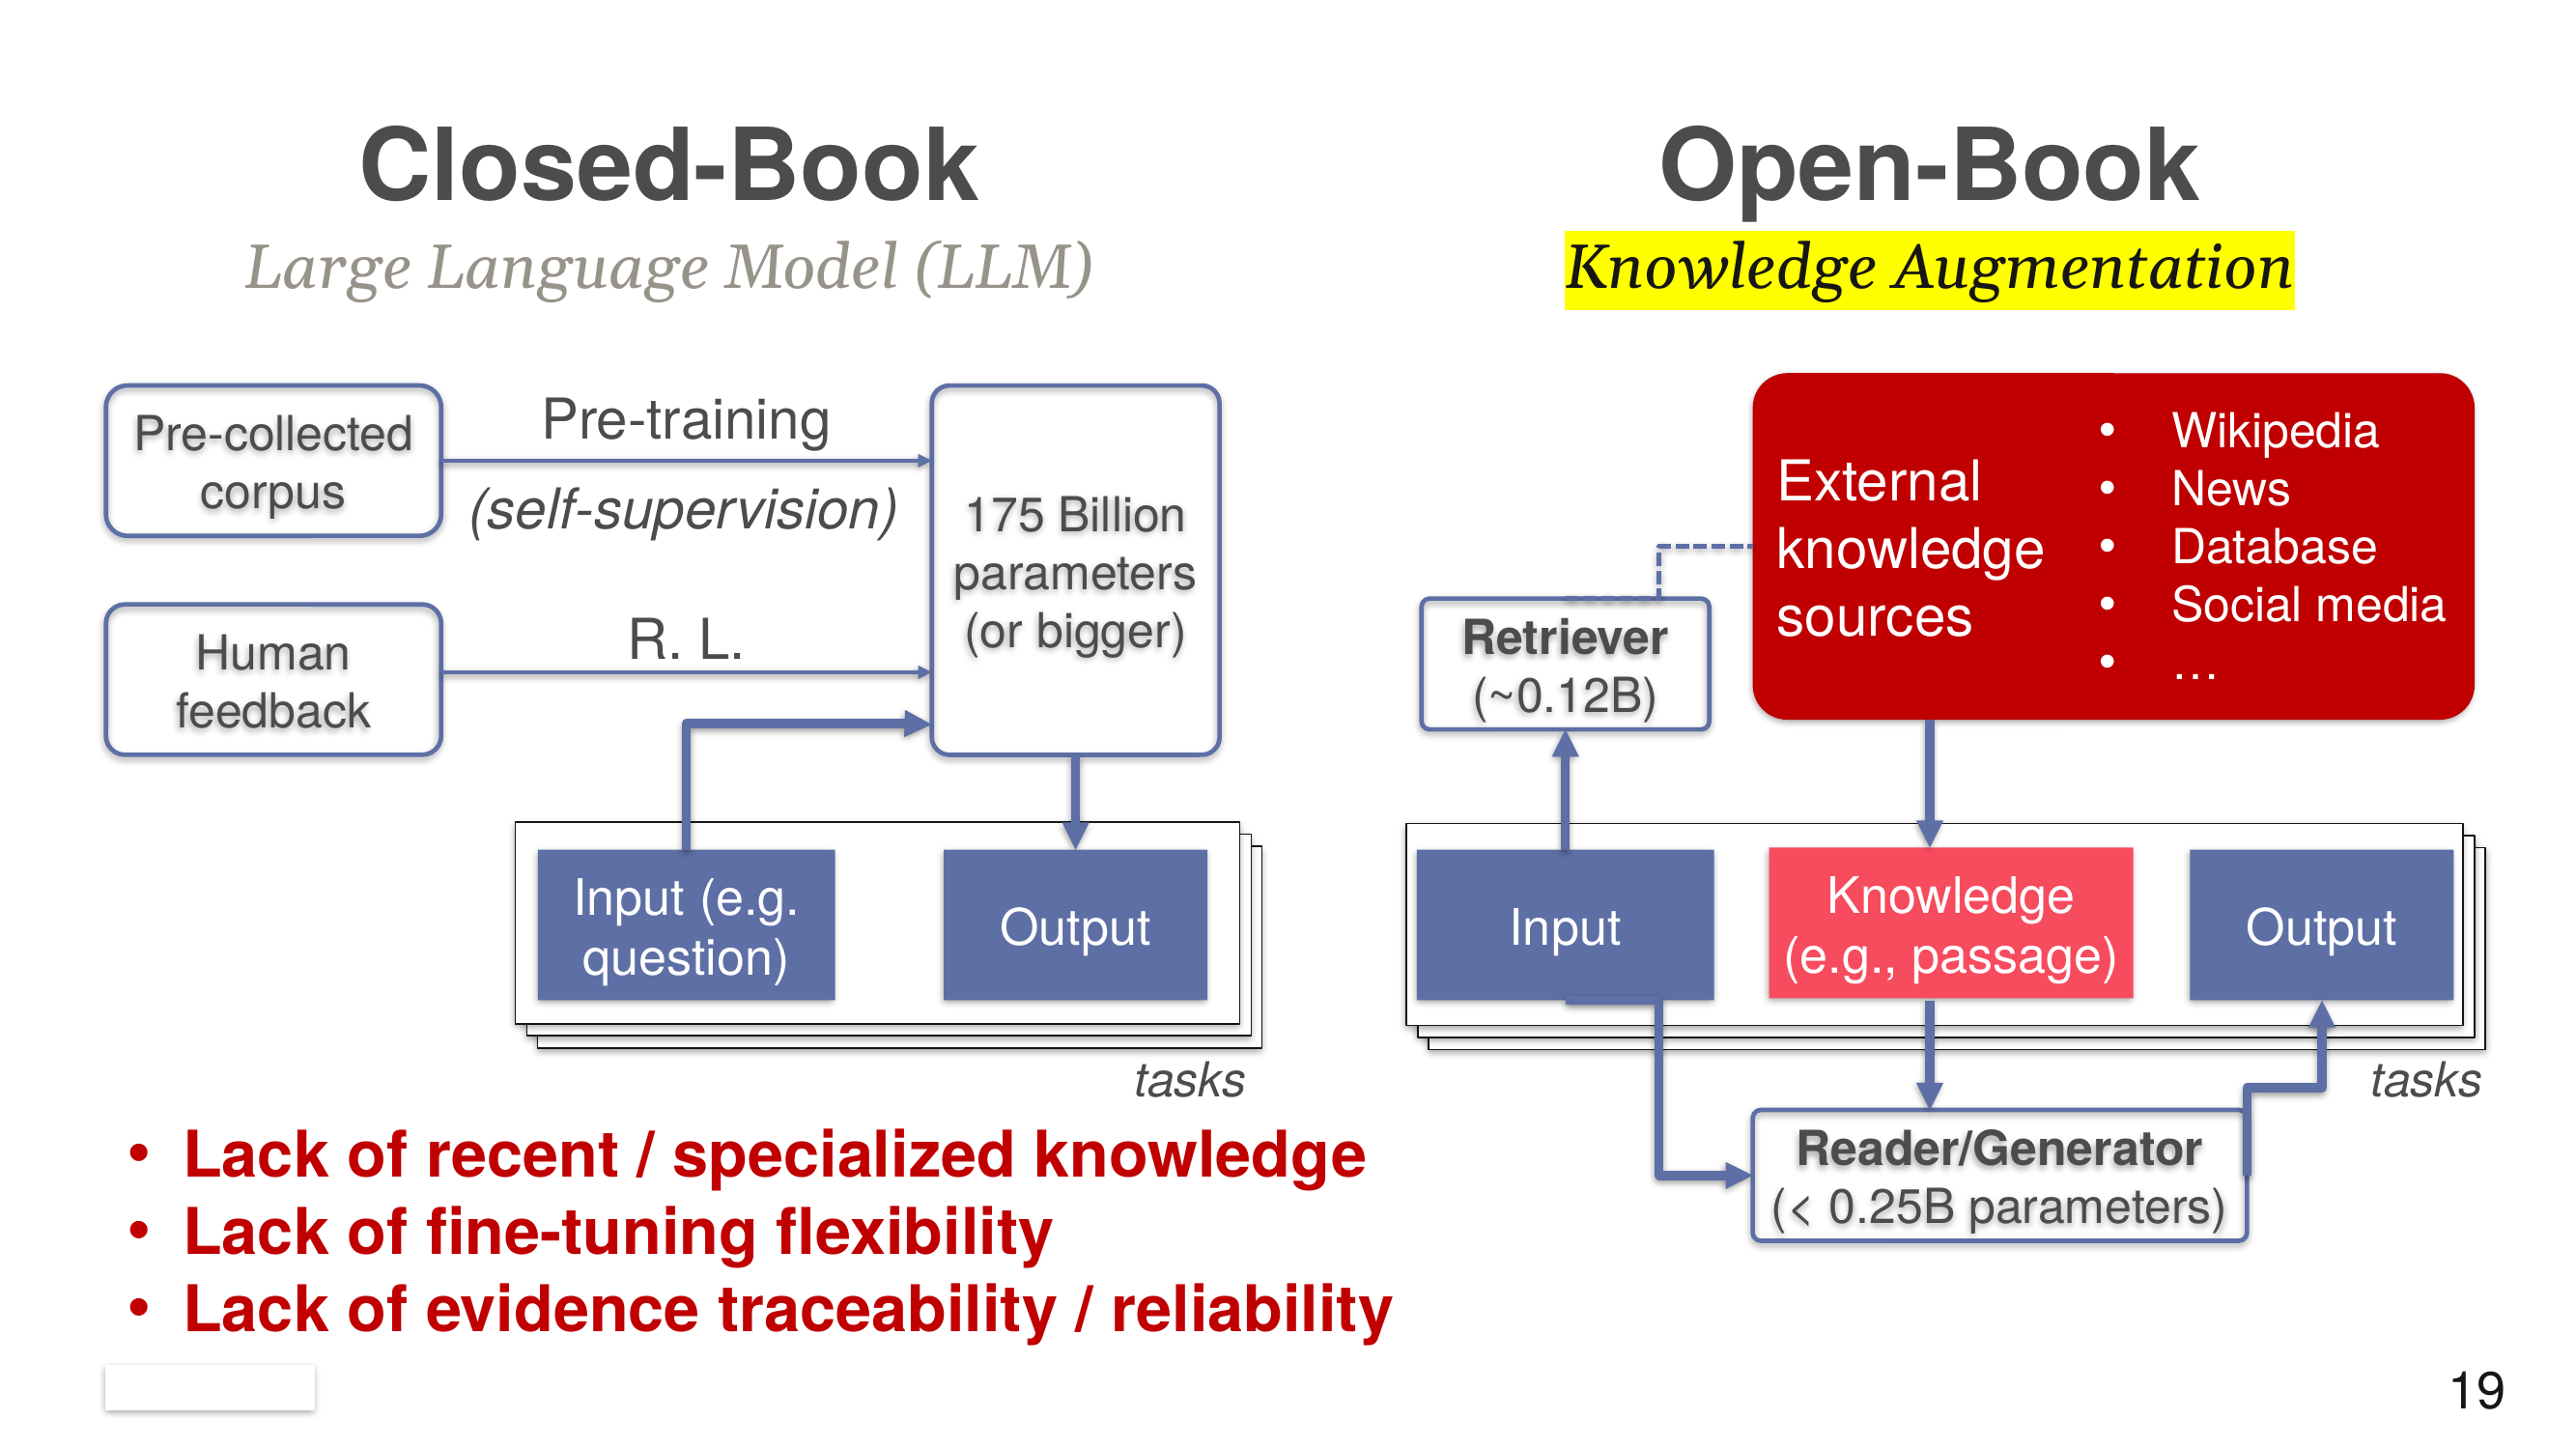

# Closed-Book
Open-Book
Knowledge Augmentation
External
knowledge
sources
Wikipedia
News
Database
Social media
…
Retriever
(~0.12B)
Knowledge
(e.g., passage)
Input
Output
Reader/Generator
(< 0.25B parameters)

tasks
Large Language Model (LLM)
Pre-training
Pre-collected corpus
175 Billion parameters
(or bigger)
(self-supervision)
R. L.
Human feedback
Input (e.g. question)
Output

tasks
Lack of recent / specialized knowledge
Lack of fine-tuning flexibility
Lack of evidence traceability / reliability
19